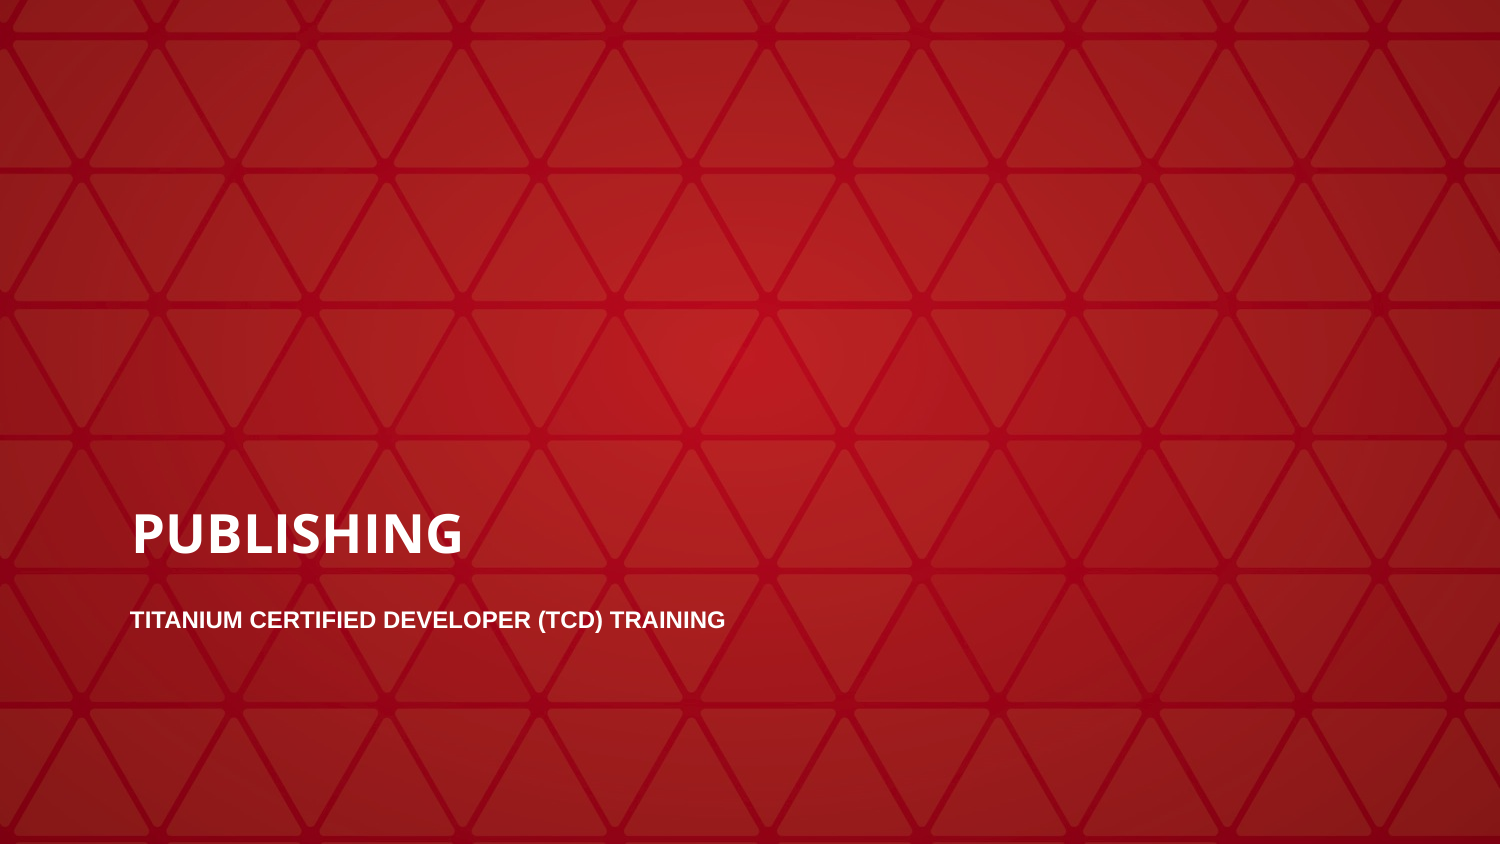

# Publishing
Titanium Certified DevelopER (TCD) Training